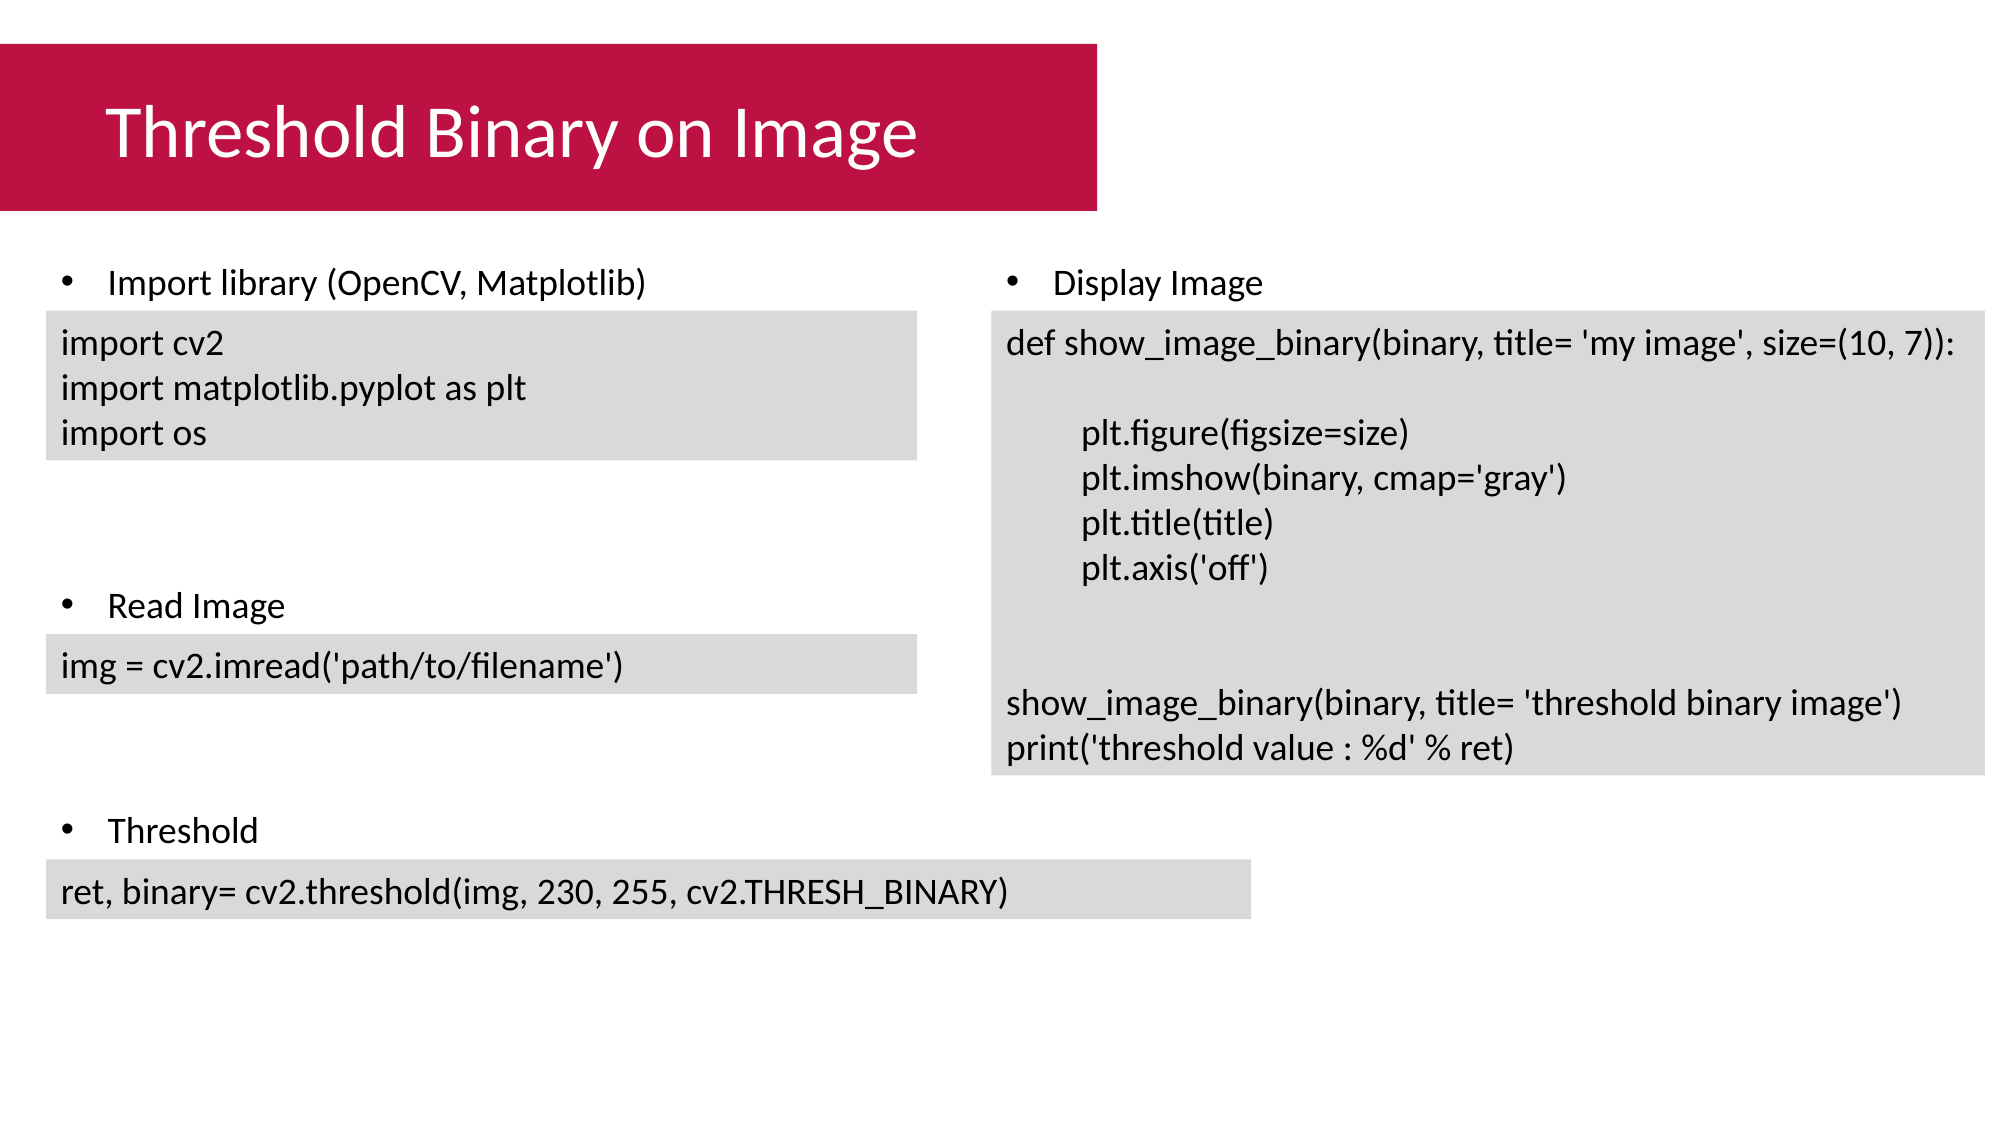

Threshold Binary on Image
Import library (OpenCV, Matplotlib)
import cv2
import matplotlib.pyplot as plt
import os
Display Image
def show_image_binary(binary, title= 'my image', size=(10, 7)):

plt.figure(figsize=size)
plt.imshow(binary, cmap='gray')
plt.title(title)
plt.axis('off')

show_image_binary(binary, title= 'threshold binary image')
print('threshold value : %d' % ret)
Read Image
img = cv2.imread('path/to/filename')
Threshold
ret, binary= cv2.threshold(img, 230, 255, cv2.THRESH_BINARY)